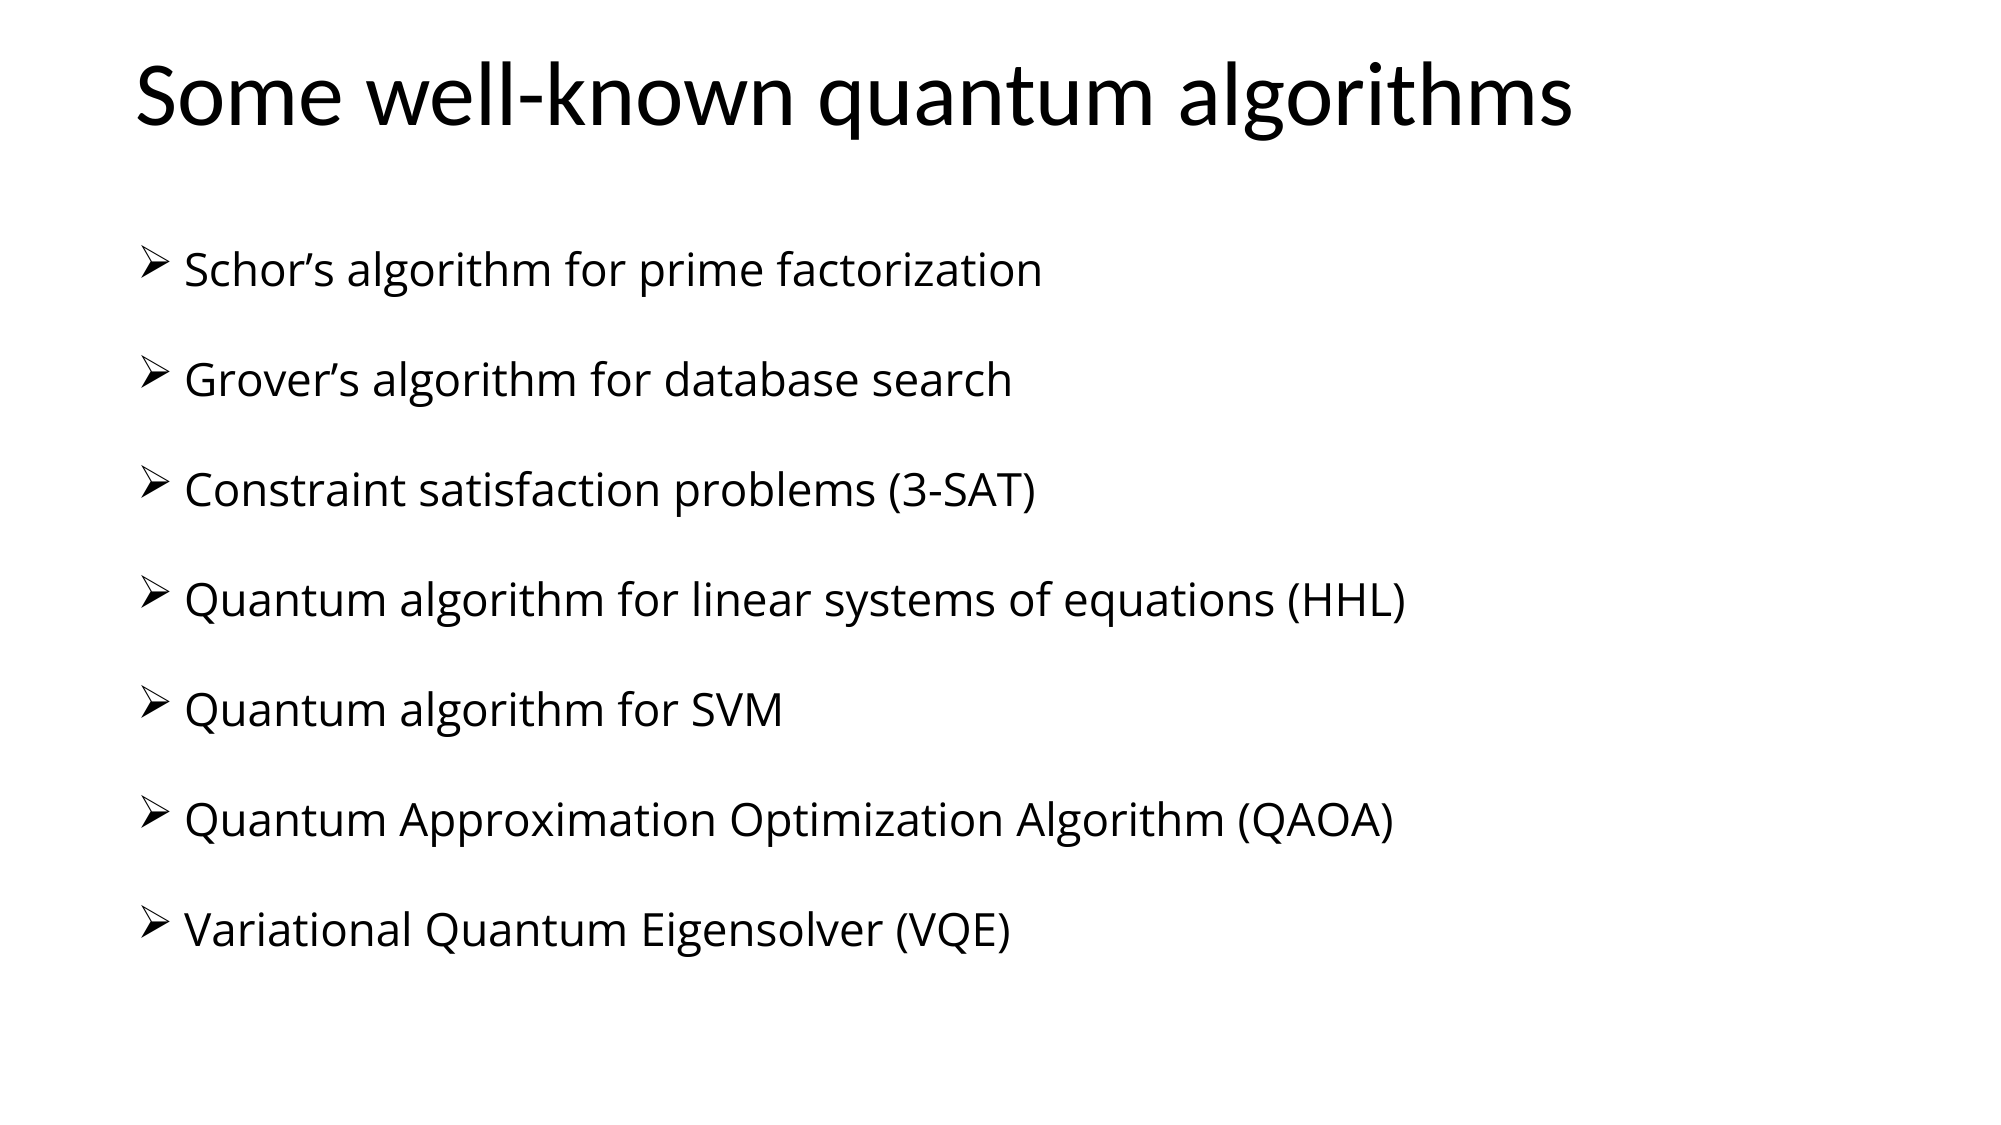

# Some well-known quantum algorithms

Schor’s algorithm for prime factorization

Grover’s algorithm for database search

Constraint satisfaction problems (3-SAT)

Quantum algorithm for linear systems of equations (HHL)

Quantum algorithm for SVM

Quantum Approximation Optimization Algorithm (QAOA)

Variational Quantum Eigensolver (VQE)